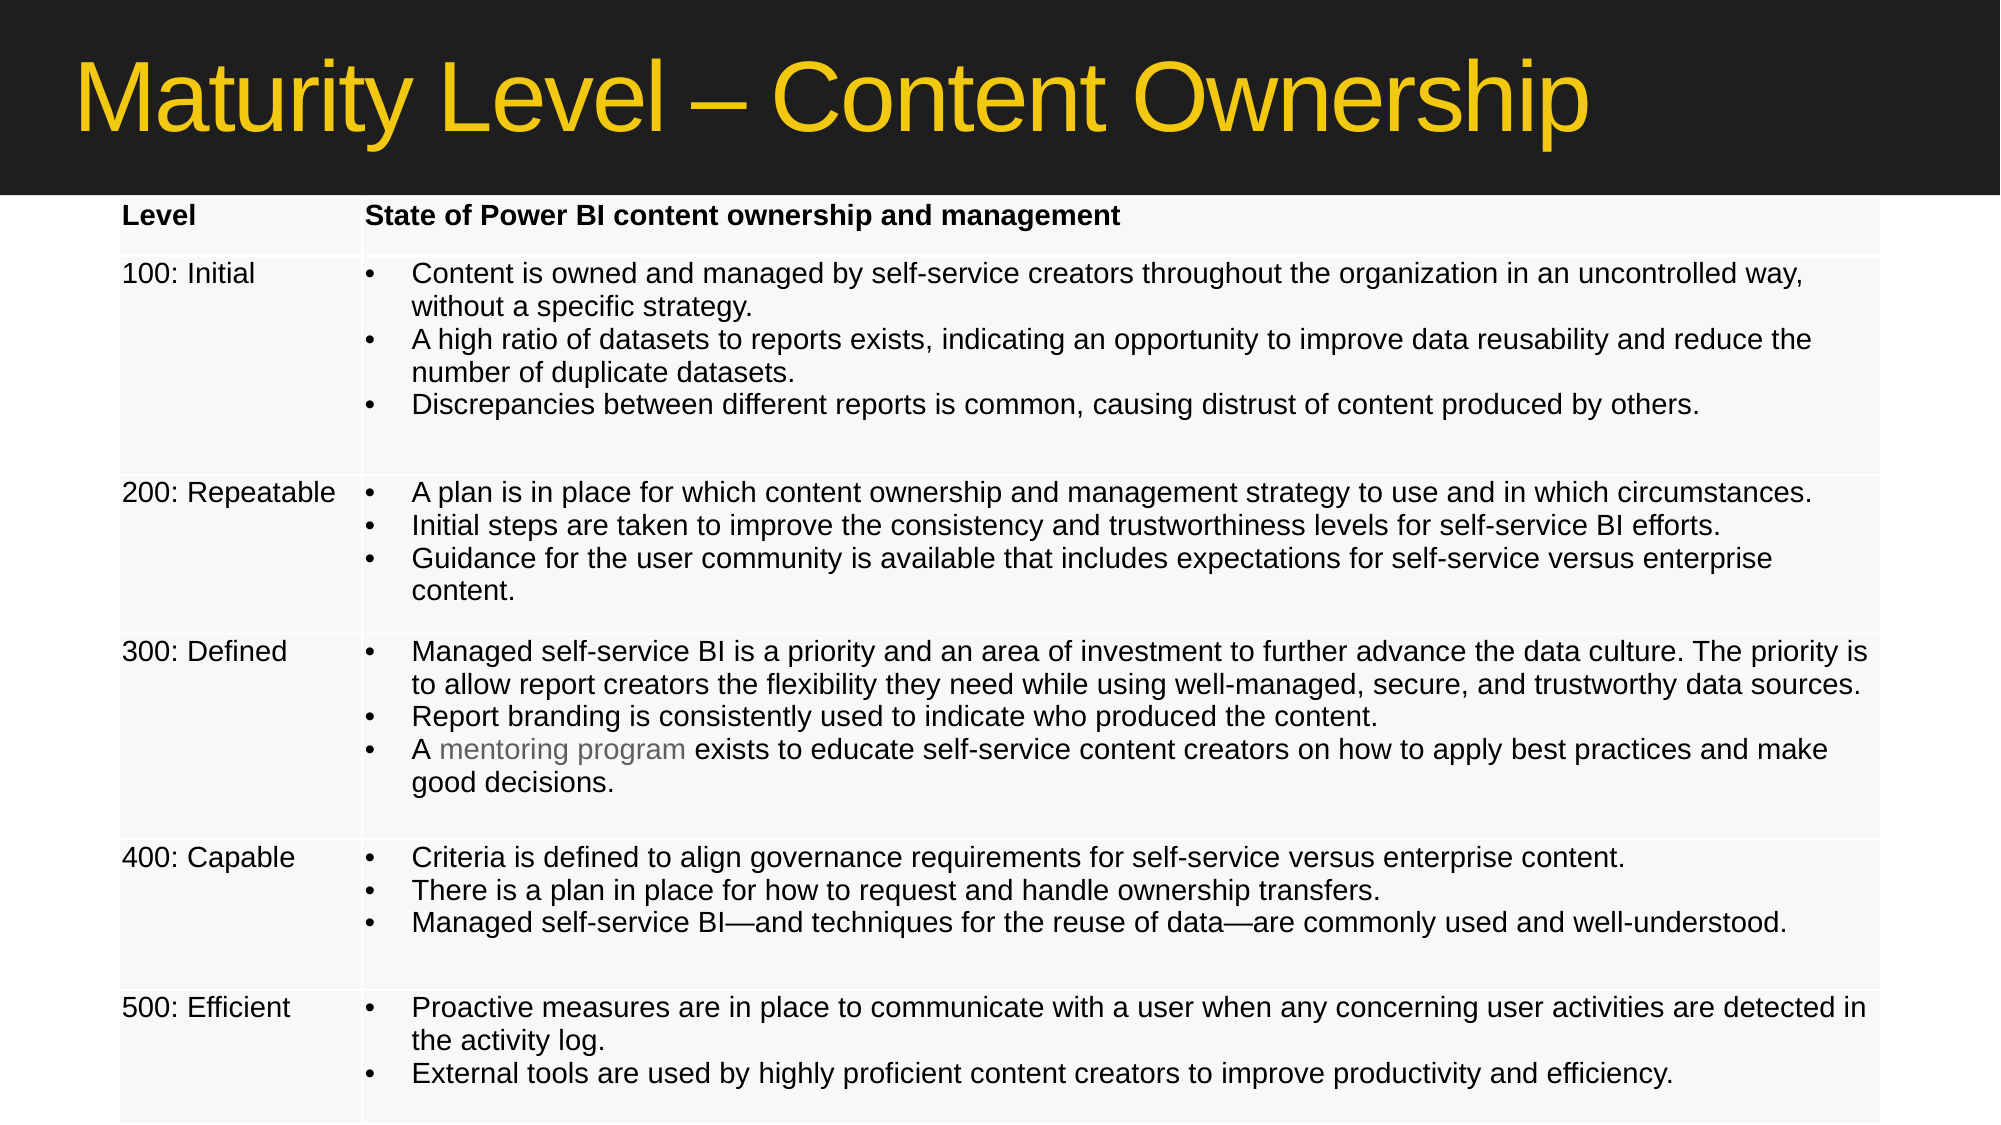

# Maturity Level – Content Ownership
| Level | State of Power BI content ownership and management |
| --- | --- |
| 100: Initial | Content is owned and managed by self-service creators throughout the organization in an uncontrolled way, without a specific strategy. A high ratio of datasets to reports exists, indicating an opportunity to improve data reusability and reduce the number of duplicate datasets. Discrepancies between different reports is common, causing distrust of content produced by others. |
| 200: Repeatable | A plan is in place for which content ownership and management strategy to use and in which circumstances. Initial steps are taken to improve the consistency and trustworthiness levels for self-service BI efforts. Guidance for the user community is available that includes expectations for self-service versus enterprise content. |
| 300: Defined | Managed self-service BI is a priority and an area of investment to further advance the data culture. The priority is to allow report creators the flexibility they need while using well-managed, secure, and trustworthy data sources. Report branding is consistently used to indicate who produced the content. A mentoring program exists to educate self-service content creators on how to apply best practices and make good decisions. |
| 400: Capable | Criteria is defined to align governance requirements for self-service versus enterprise content. There is a plan in place for how to request and handle ownership transfers. Managed self-service BI—and techniques for the reuse of data—are commonly used and well-understood. |
| 500: Efficient | Proactive measures are in place to communicate with a user when any concerning user activities are detected in the activity log. External tools are used by highly proficient content creators to improve productivity and efficiency. |